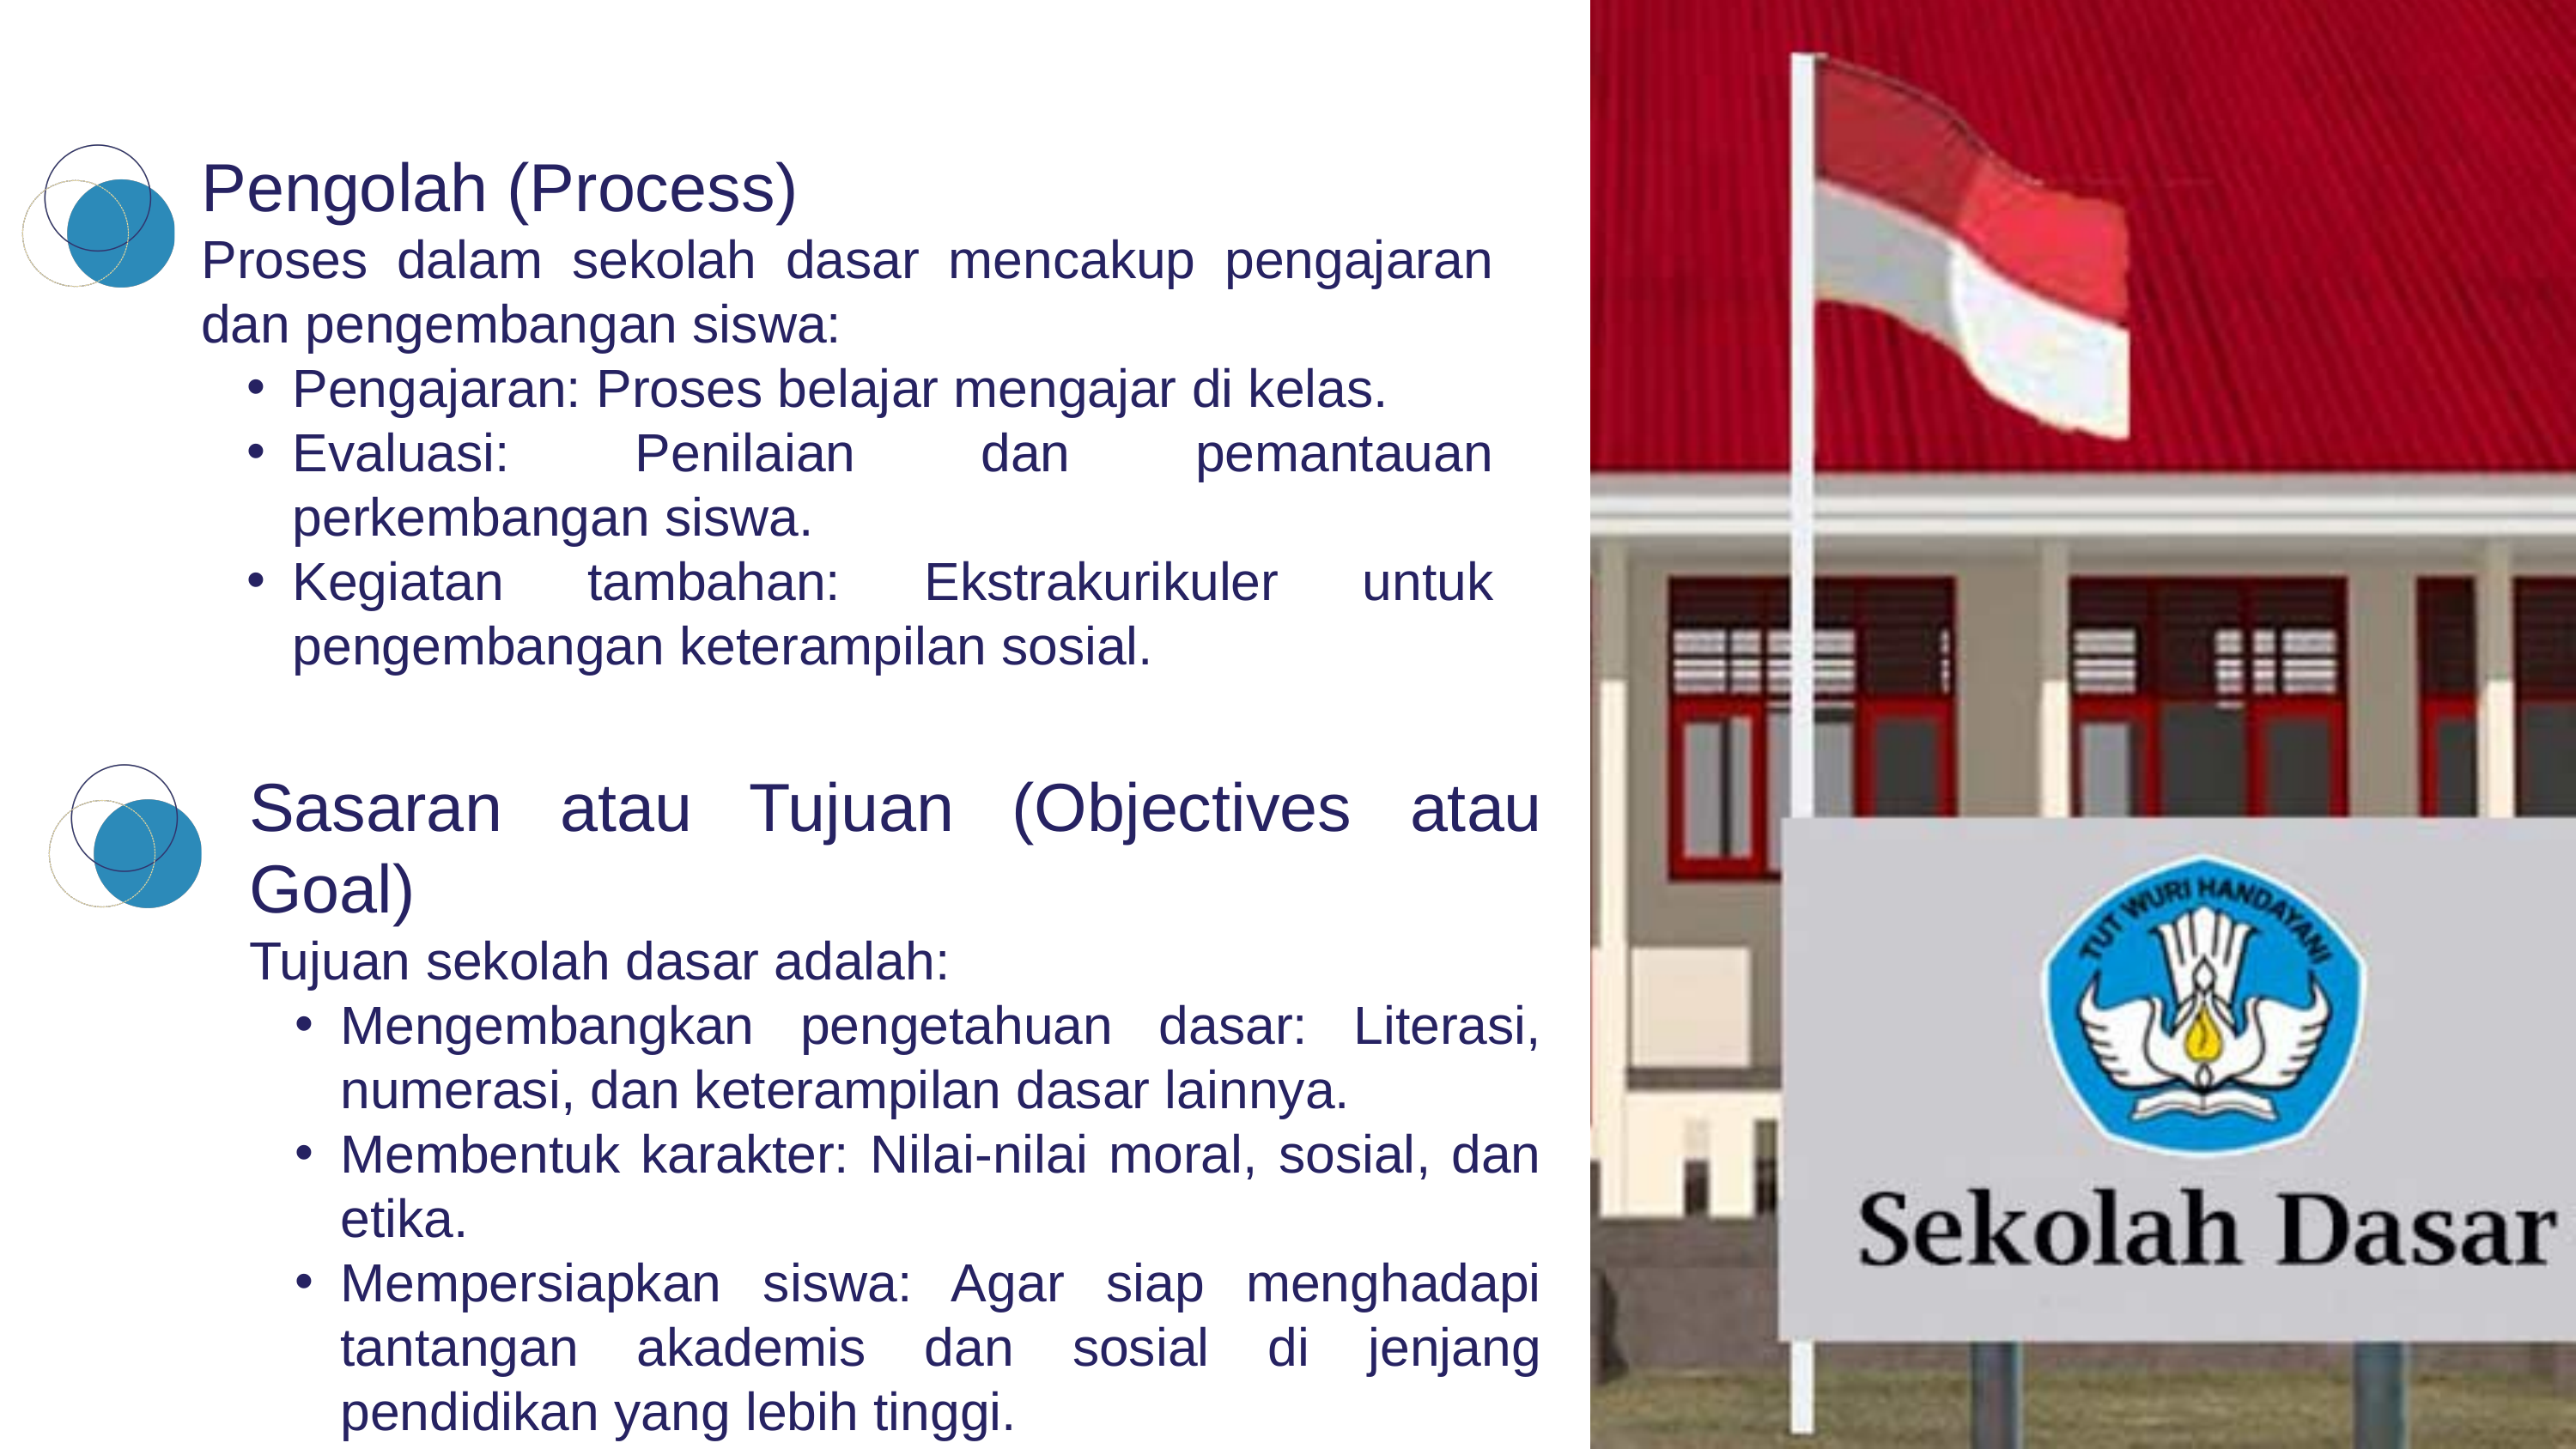

Pengolah (Process)
Proses dalam sekolah dasar mencakup pengajaran dan pengembangan siswa:
Pengajaran: Proses belajar mengajar di kelas.
Evaluasi: Penilaian dan pemantauan perkembangan siswa.
Kegiatan tambahan: Ekstrakurikuler untuk pengembangan keterampilan sosial.

Sasaran atau Tujuan (Objectives atau Goal)
Tujuan sekolah dasar adalah:
Mengembangkan pengetahuan dasar: Literasi, numerasi, dan keterampilan dasar lainnya.
Membentuk karakter: Nilai-nilai moral, sosial, dan etika.
Mempersiapkan siswa: Agar siap menghadapi tantangan akademis dan sosial di jenjang pendidikan yang lebih tinggi.